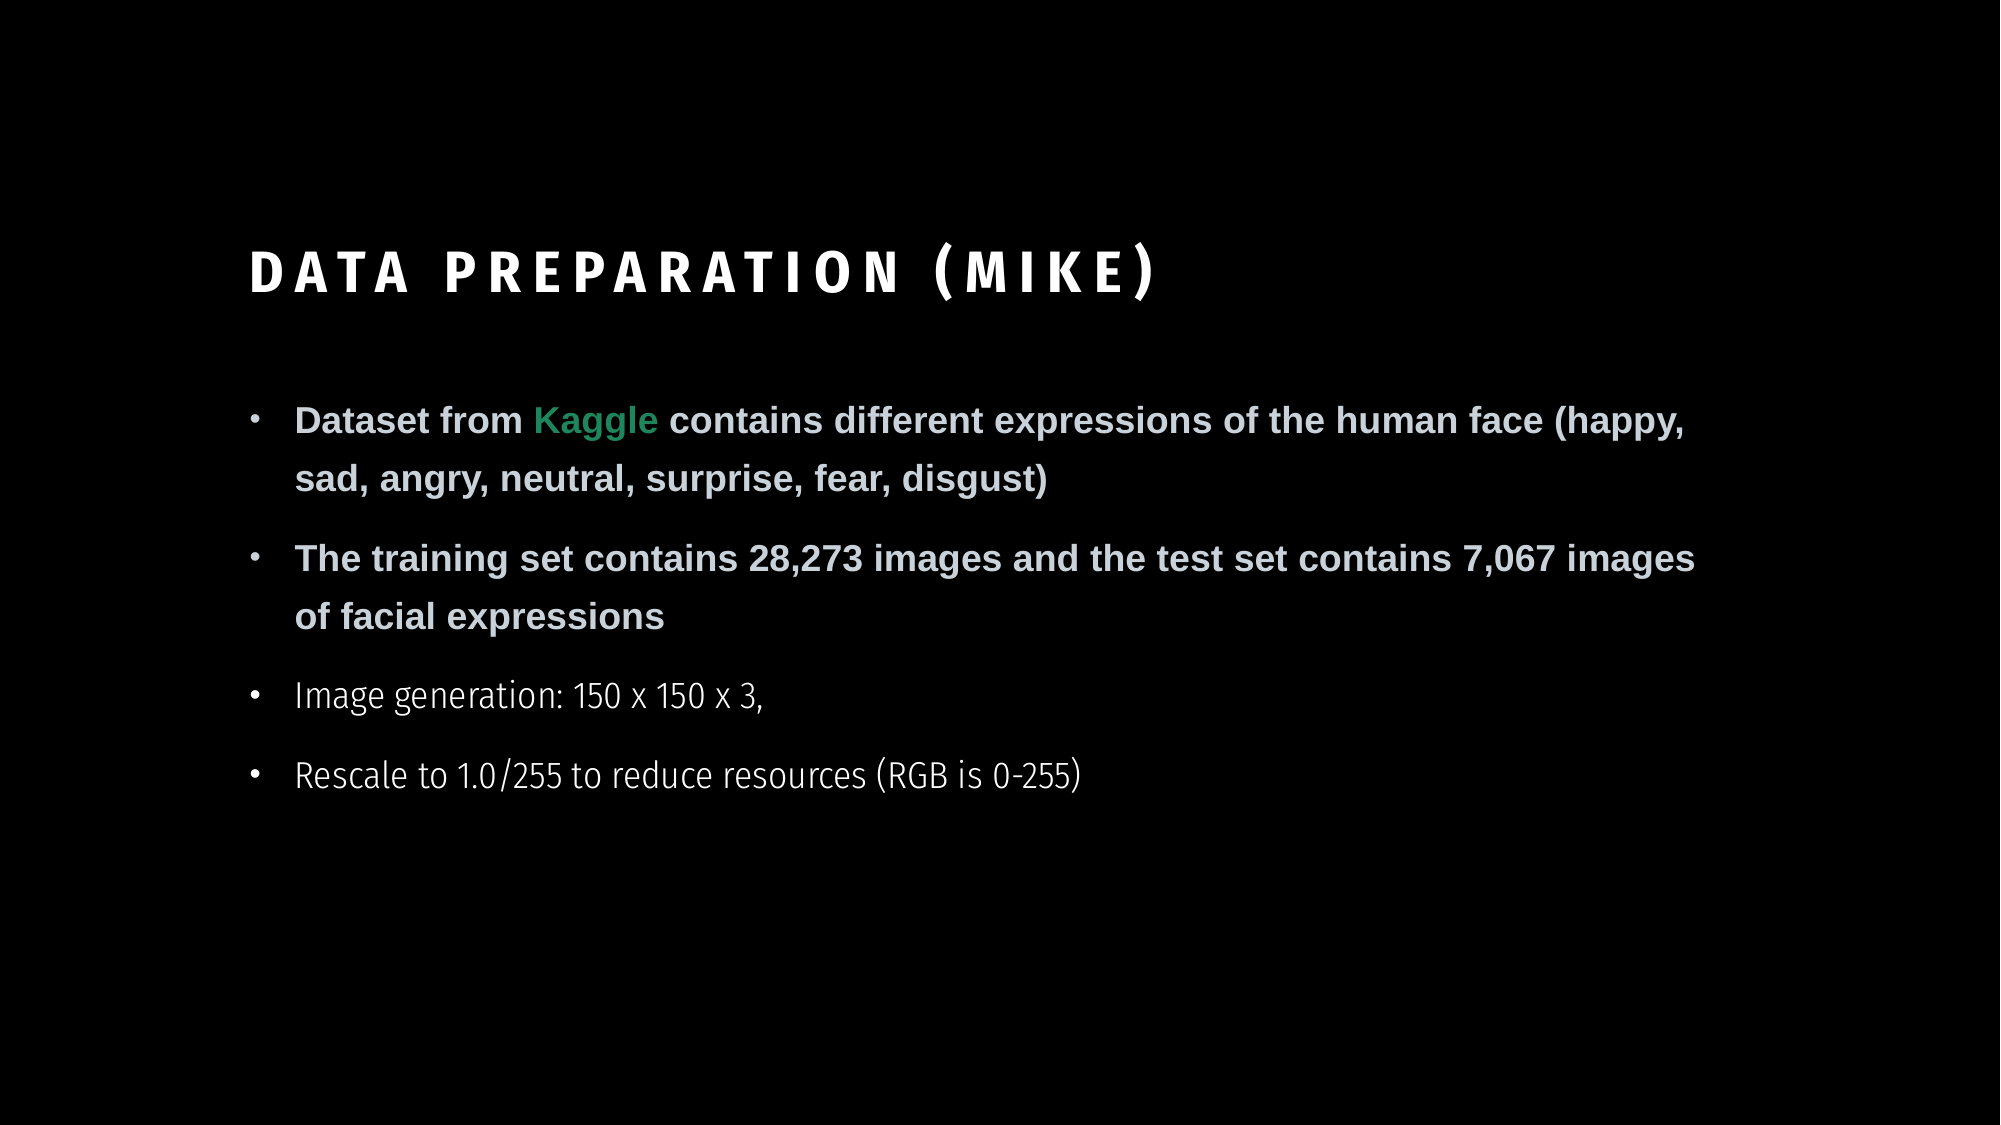

# Data Preparation (Mike)
Dataset from Kaggle contains different expressions of the human face (happy, sad, angry, neutral, surprise, fear, disgust)
The training set contains 28,273 images and the test set contains 7,067 images of facial expressions
Image generation: 150 x 150 x 3,
Rescale to 1.0/255 to reduce resources (RGB is 0-255)